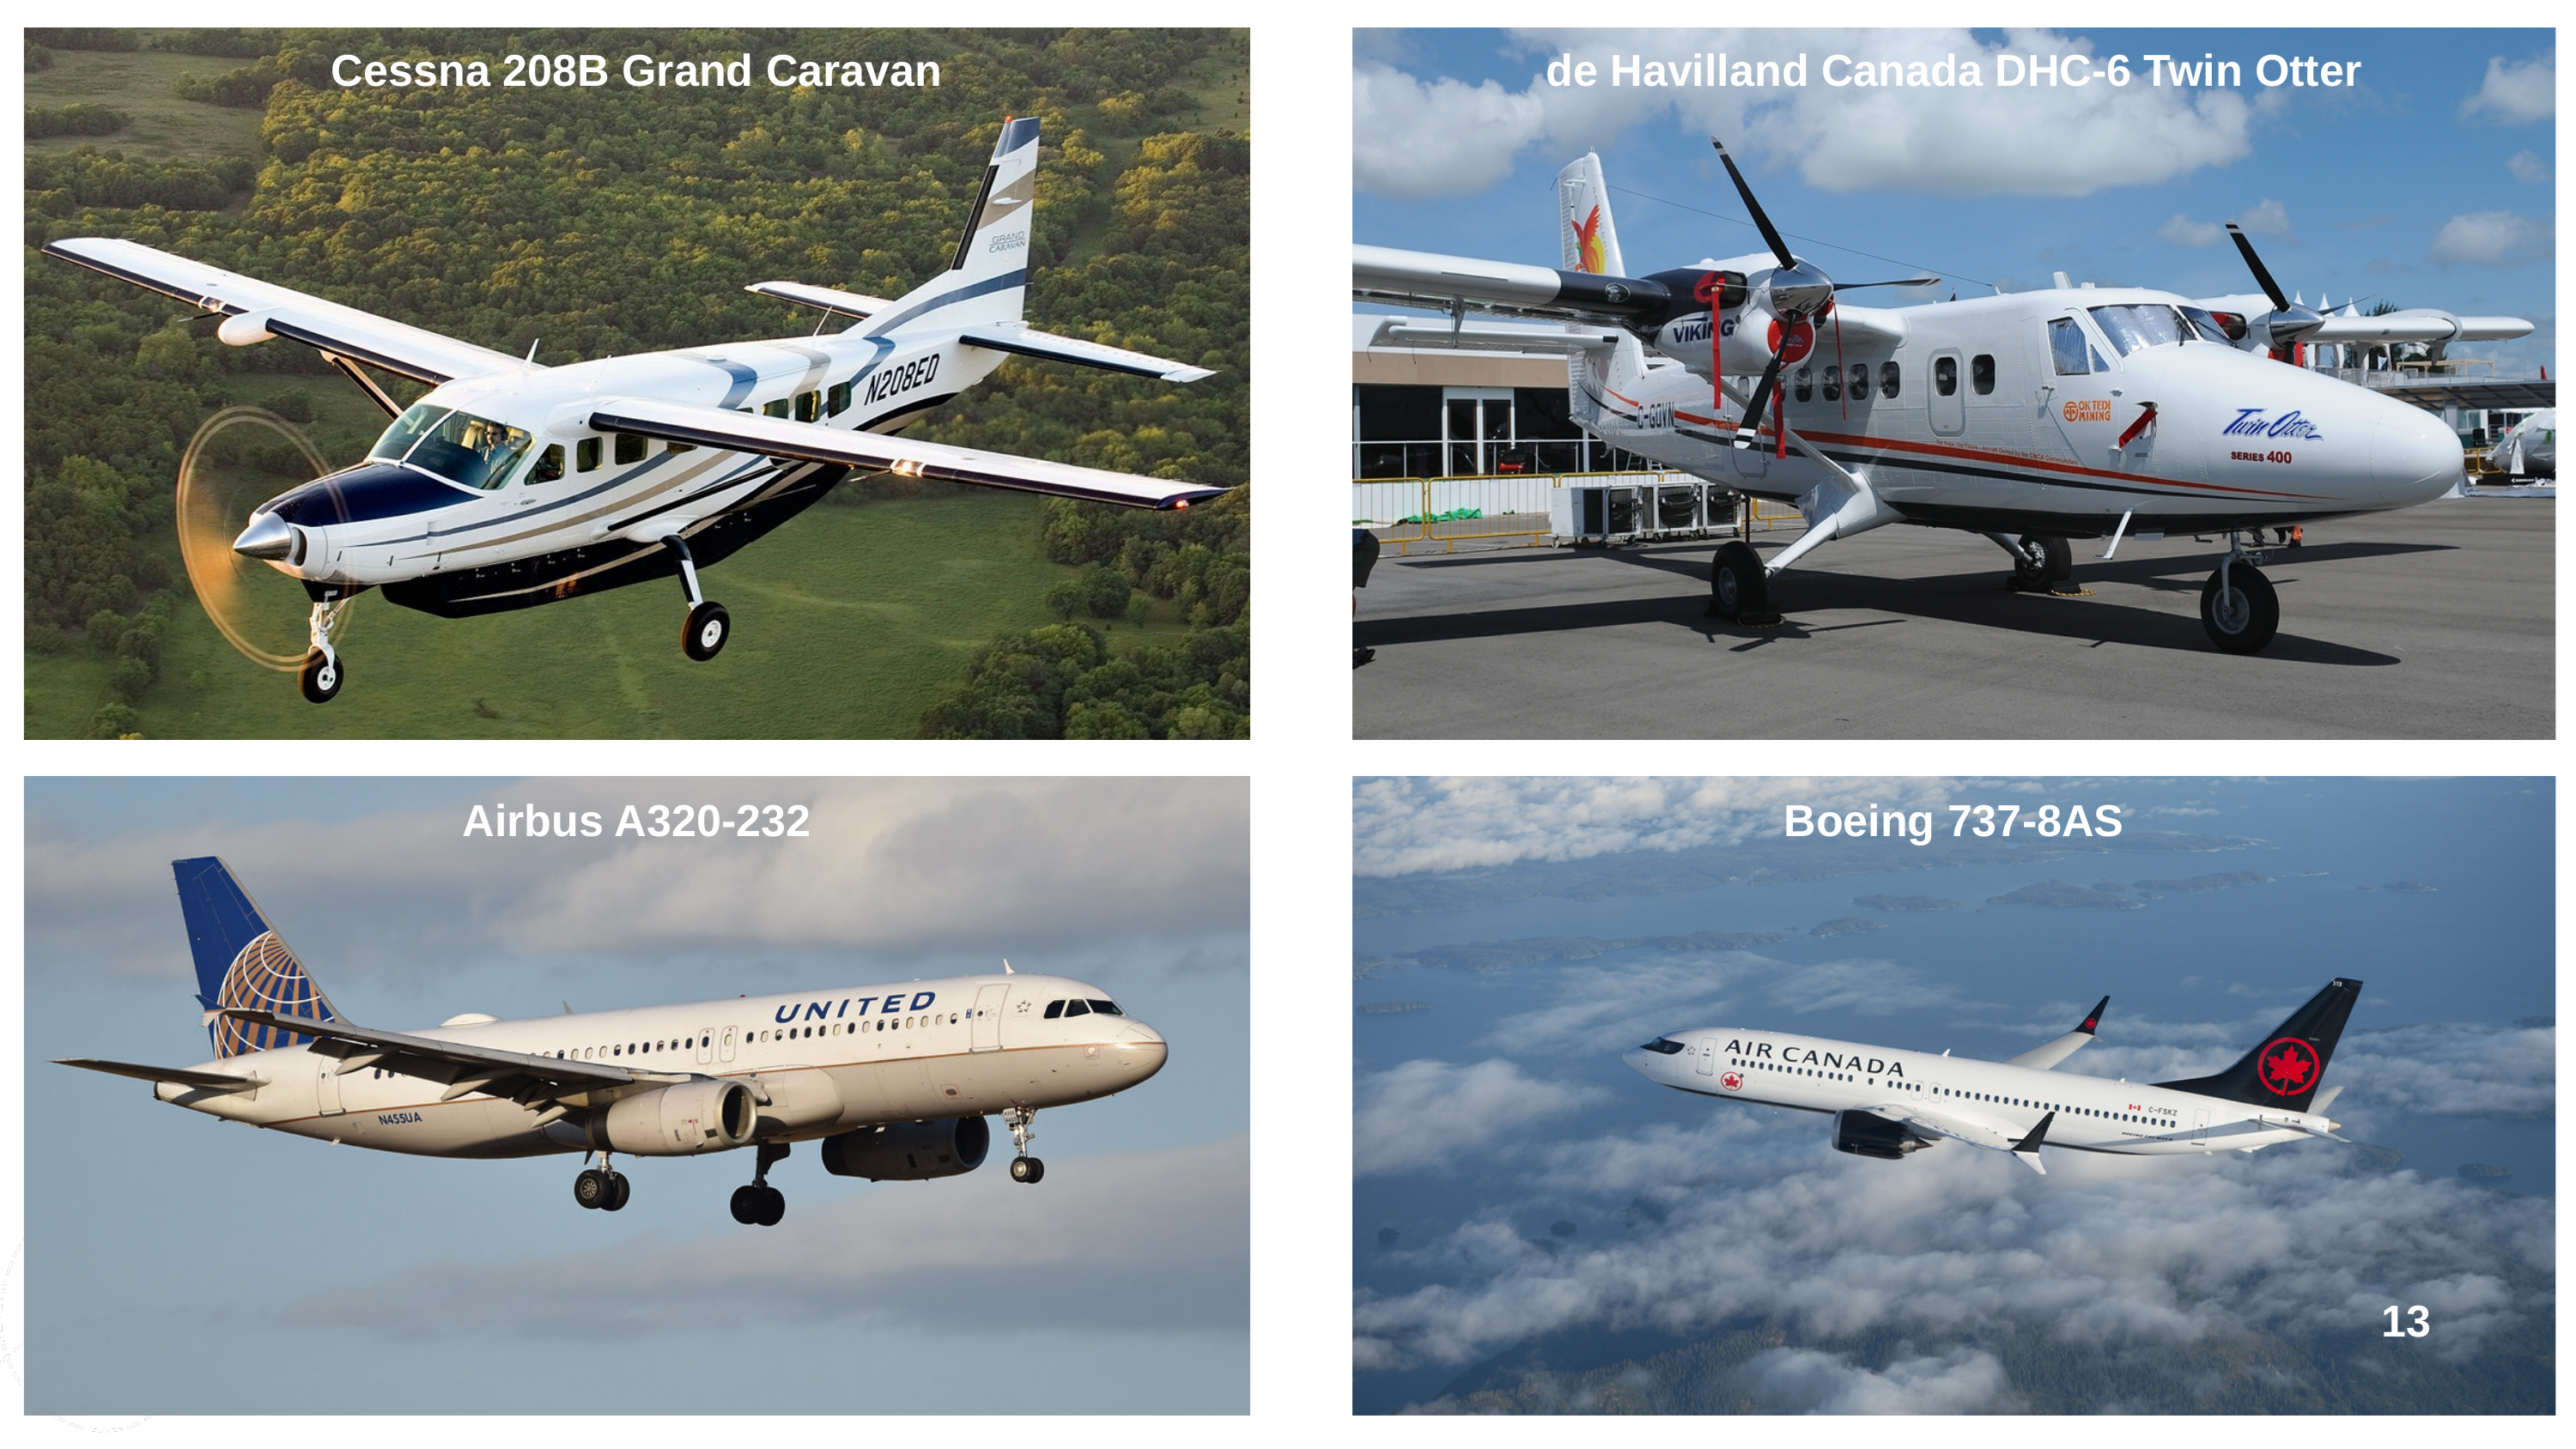

Cessna 208B Grand Caravan
de Havilland Canada DHC-6 Twin Otter

Airbus A320-232
Boeing 737-8AS

13